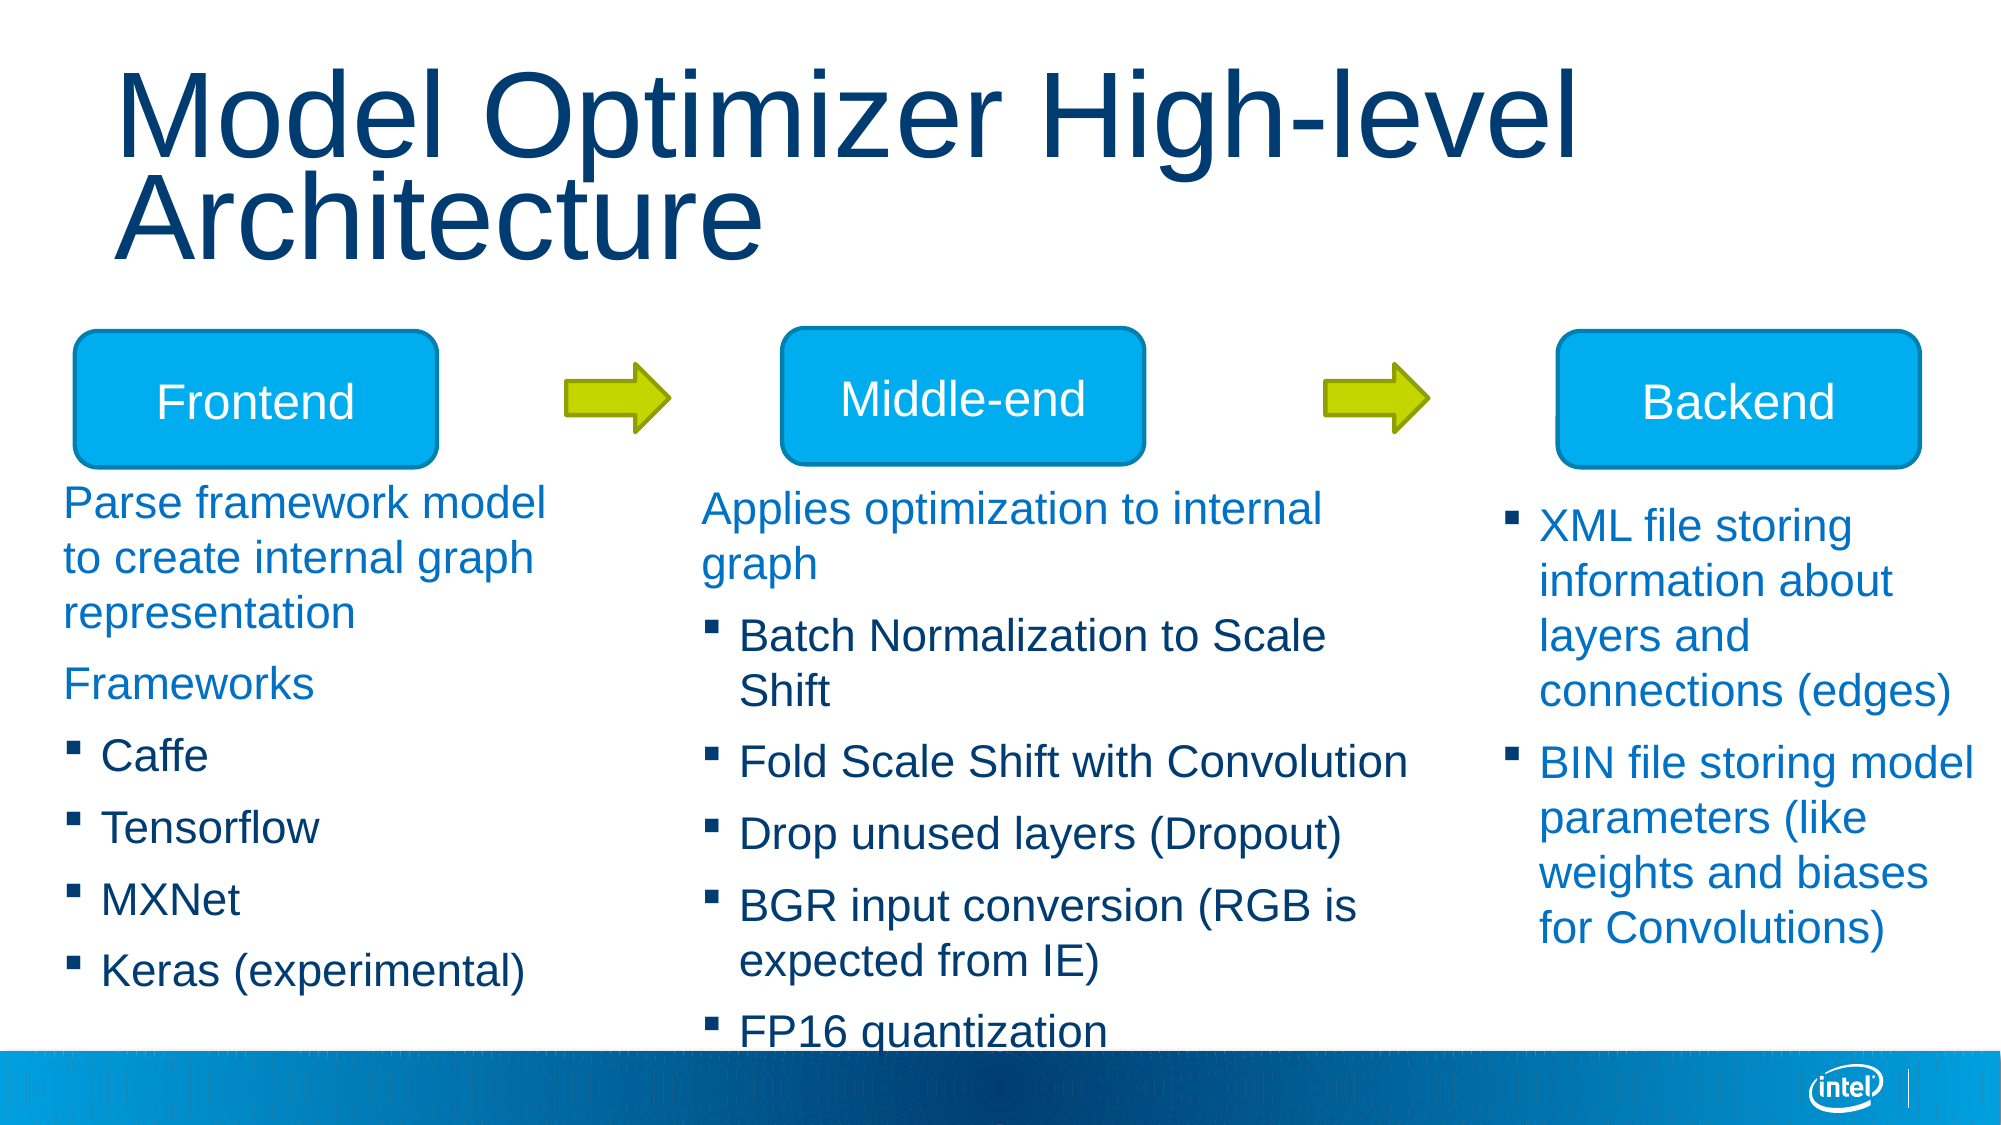

# Model Optimizer High-level Architecture
Middle-end
Backend
Frontend

Parse framework model to create internal graph representation
Frameworks
Caffe
Tensorflow
MXNet
Keras (experimental)
Applies optimization to internal graph
Batch Normalization to Scale Shift
Fold Scale Shift with Convolution
Drop unused layers (Dropout)
BGR input conversion (RGB is expected from IE)
FP16 quantization
XML file storing information about layers and connections (edges)
BIN file storing model parameters (like weights and biases for Convolutions)